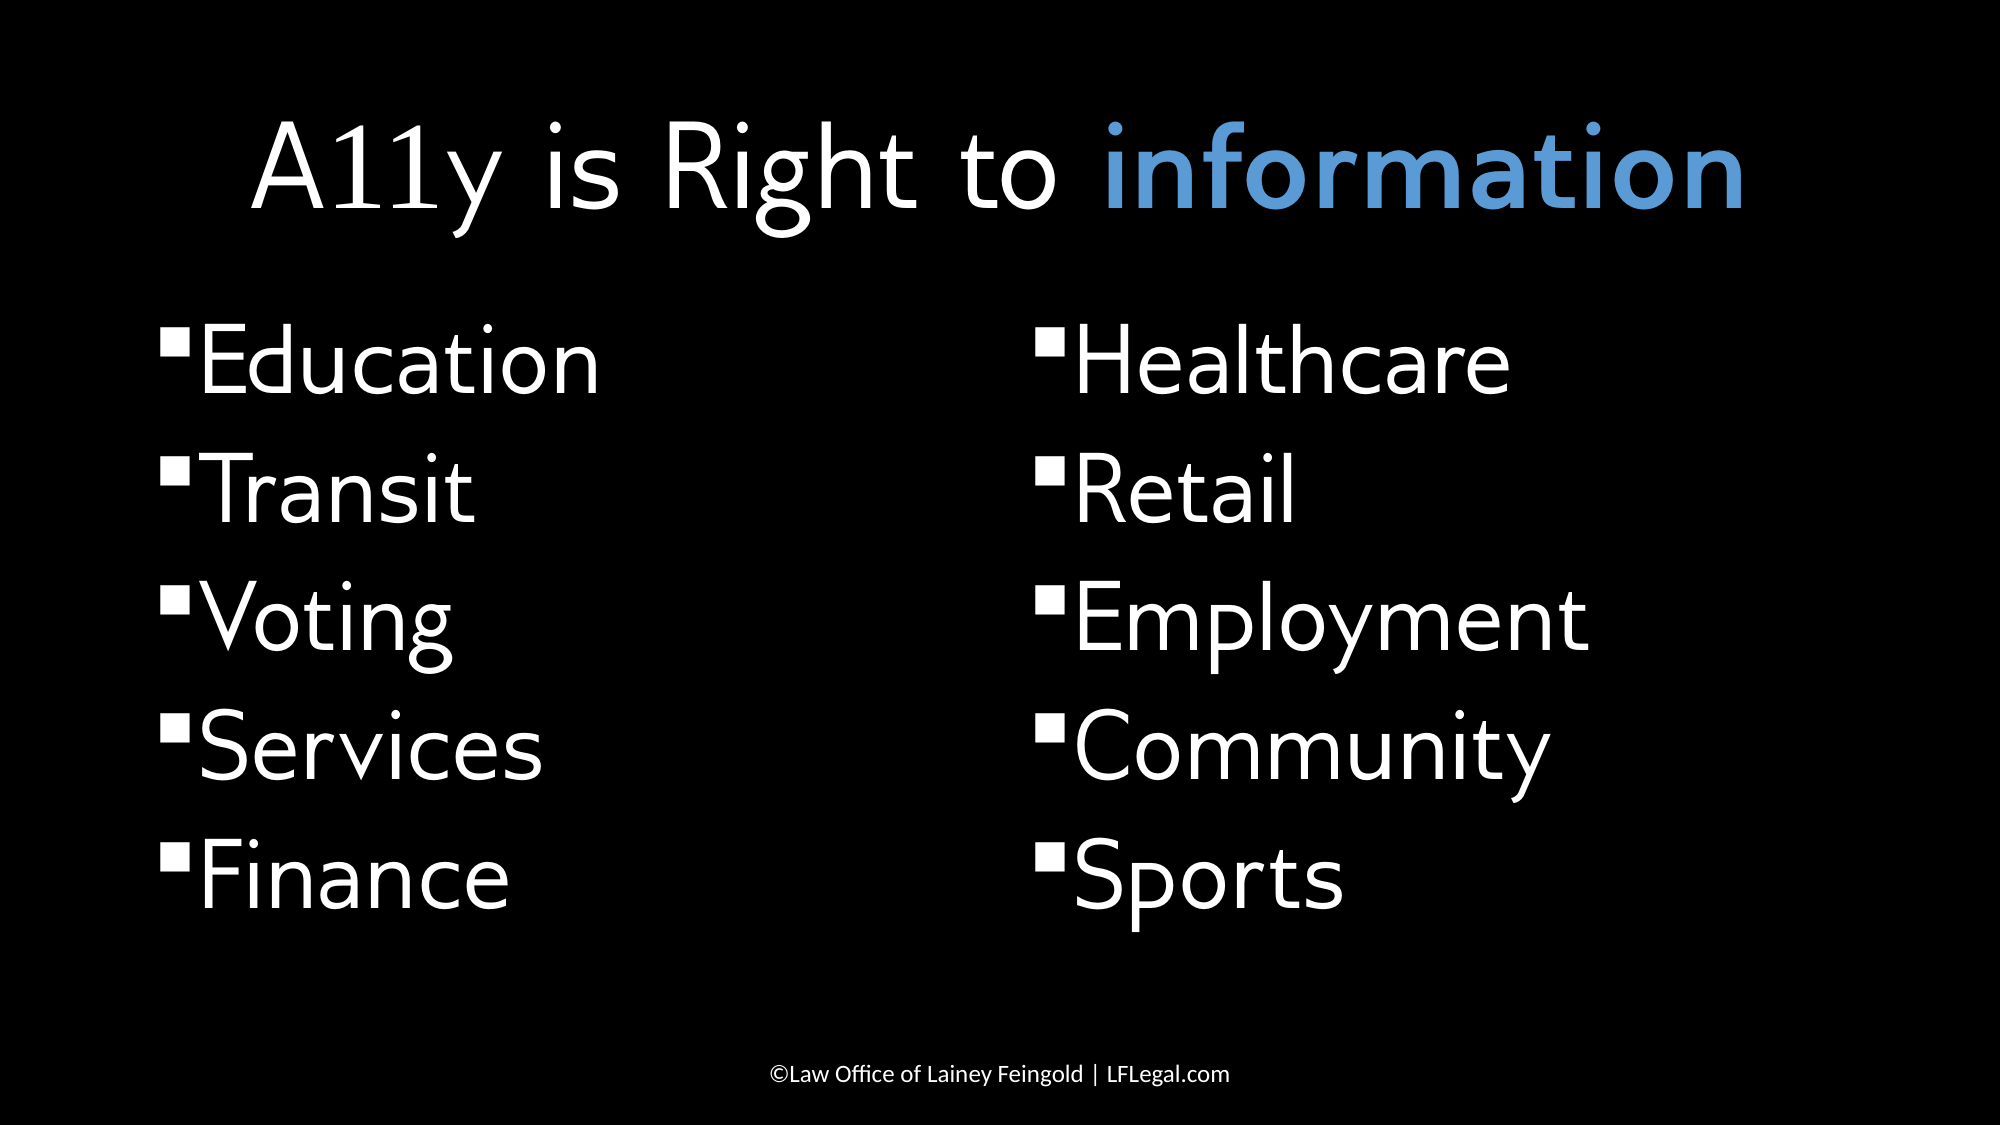

# A11y is Right to information
Education
Transit
Voting
Services
Finance
Healthcare
Retail
Employment
Community
Sports

©Law Office of Lainey Feingold | LFLegal.com